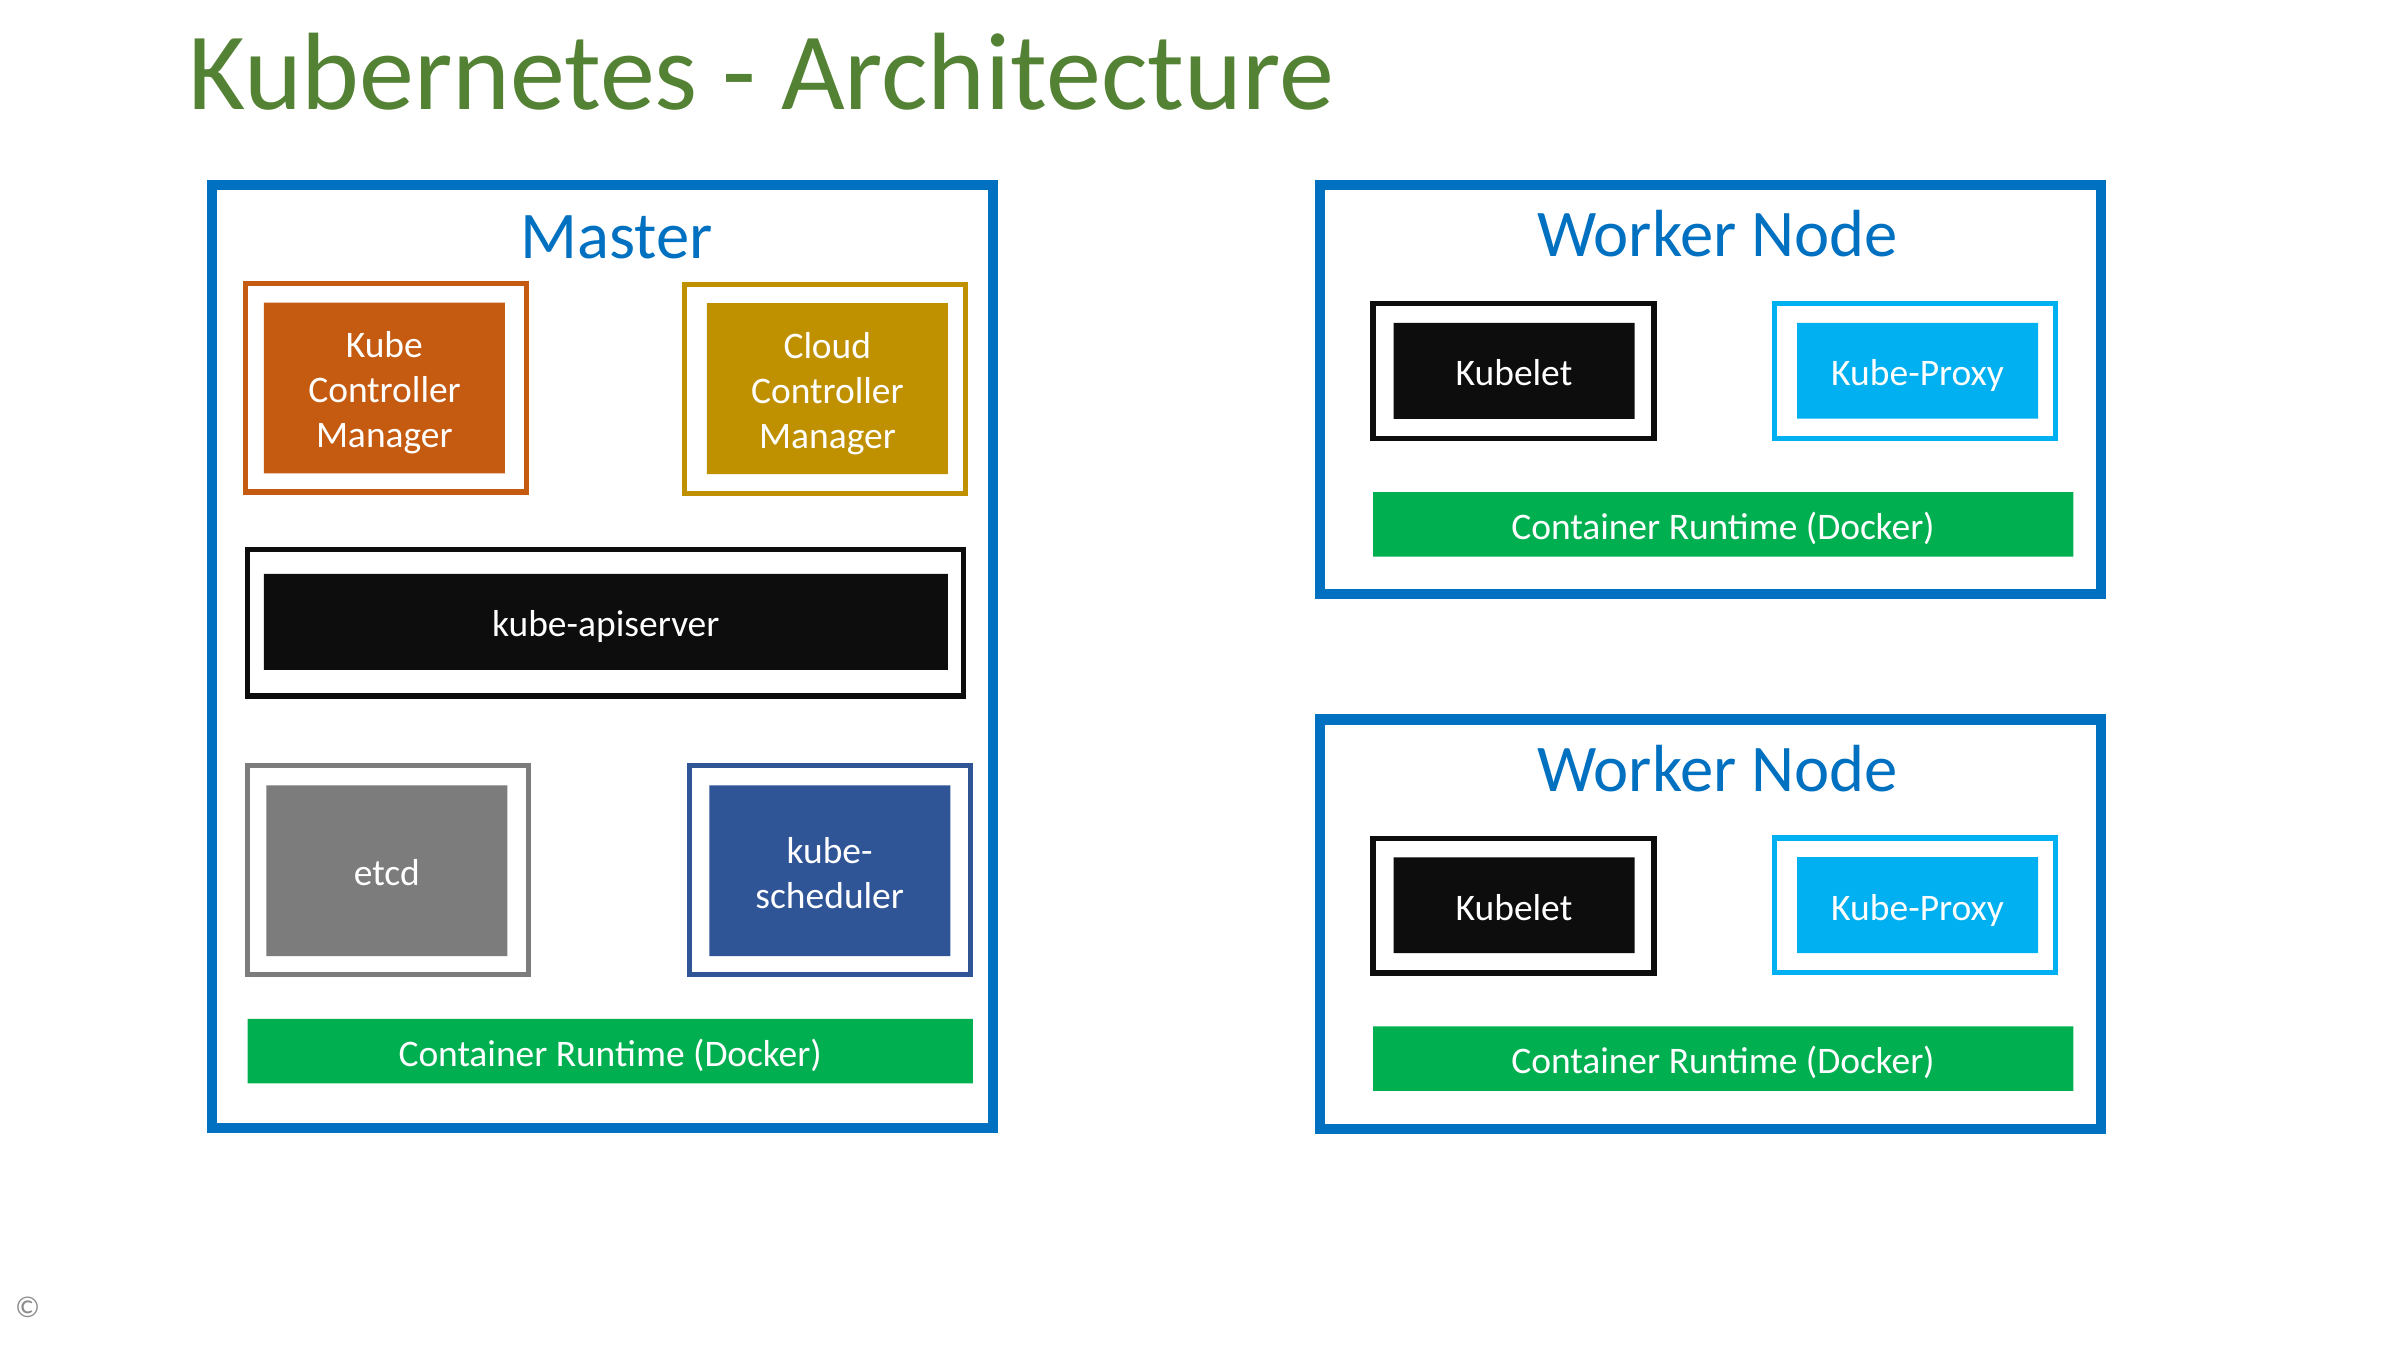

# Kubernetes - Architecture
Worker Node

Master

Kube Controller Manager
Cloud Controller Manager

Kube-Proxy
Kubelet
Container Runtime (Docker)

kube-apiserver
Worker Node

etcd
kube-scheduler

Kube-Proxy
Kubelet
Container Runtime (Docker)
Container Runtime (Docker)
©